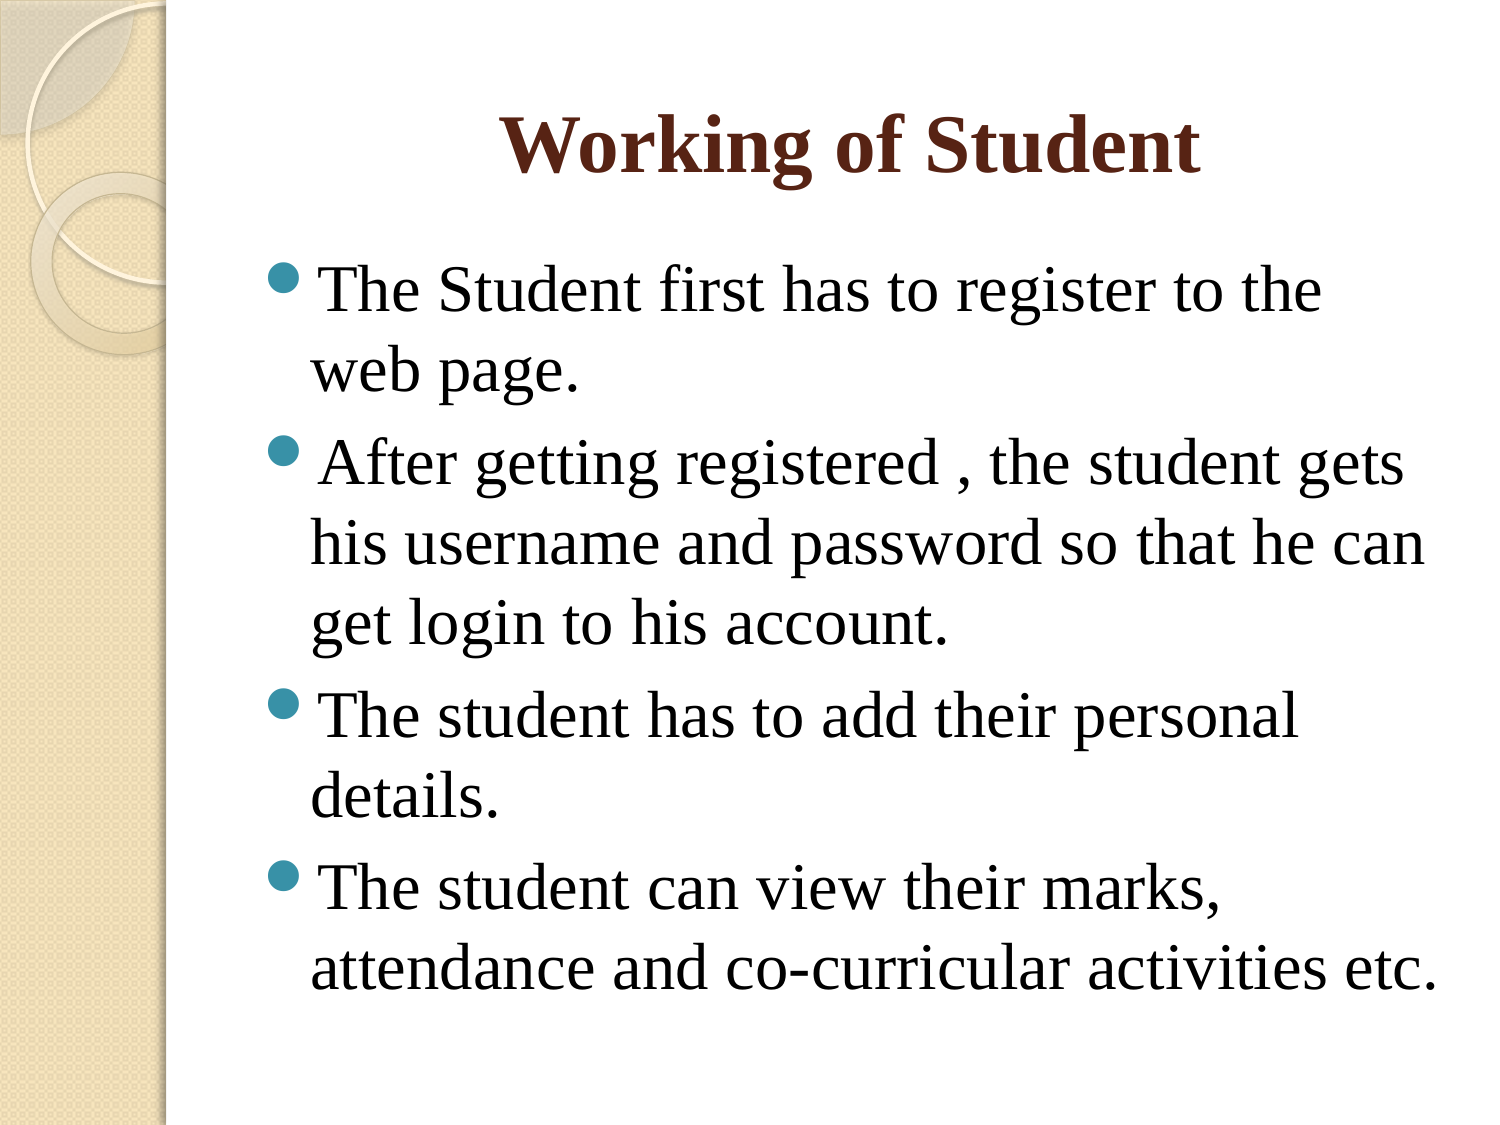

# Working of Student
The Student first has to register to the web page.
After getting registered , the student gets his username and password so that he can get login to his account.
The student has to add their personal details.
The student can view their marks, attendance and co-curricular activities etc.